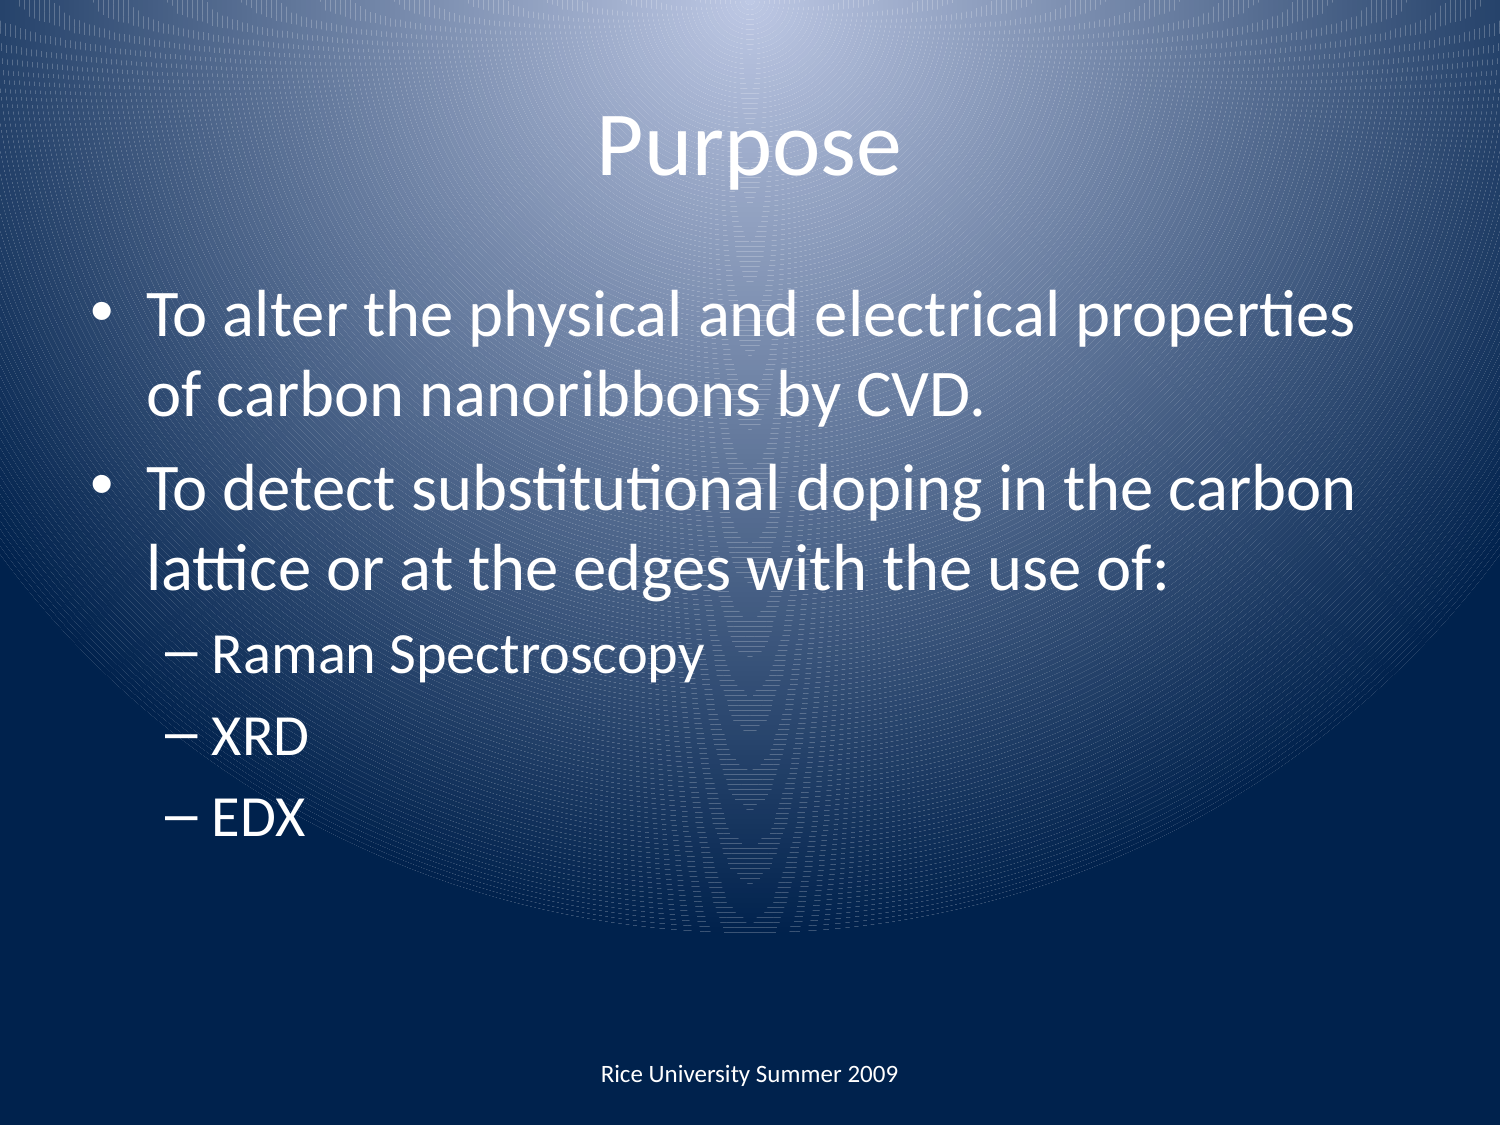

# Purpose
To alter the physical and electrical properties of carbon nanoribbons by CVD.
To detect substitutional doping in the carbon lattice or at the edges with the use of:
Raman Spectroscopy
XRD
EDX
Rice University Summer 2009